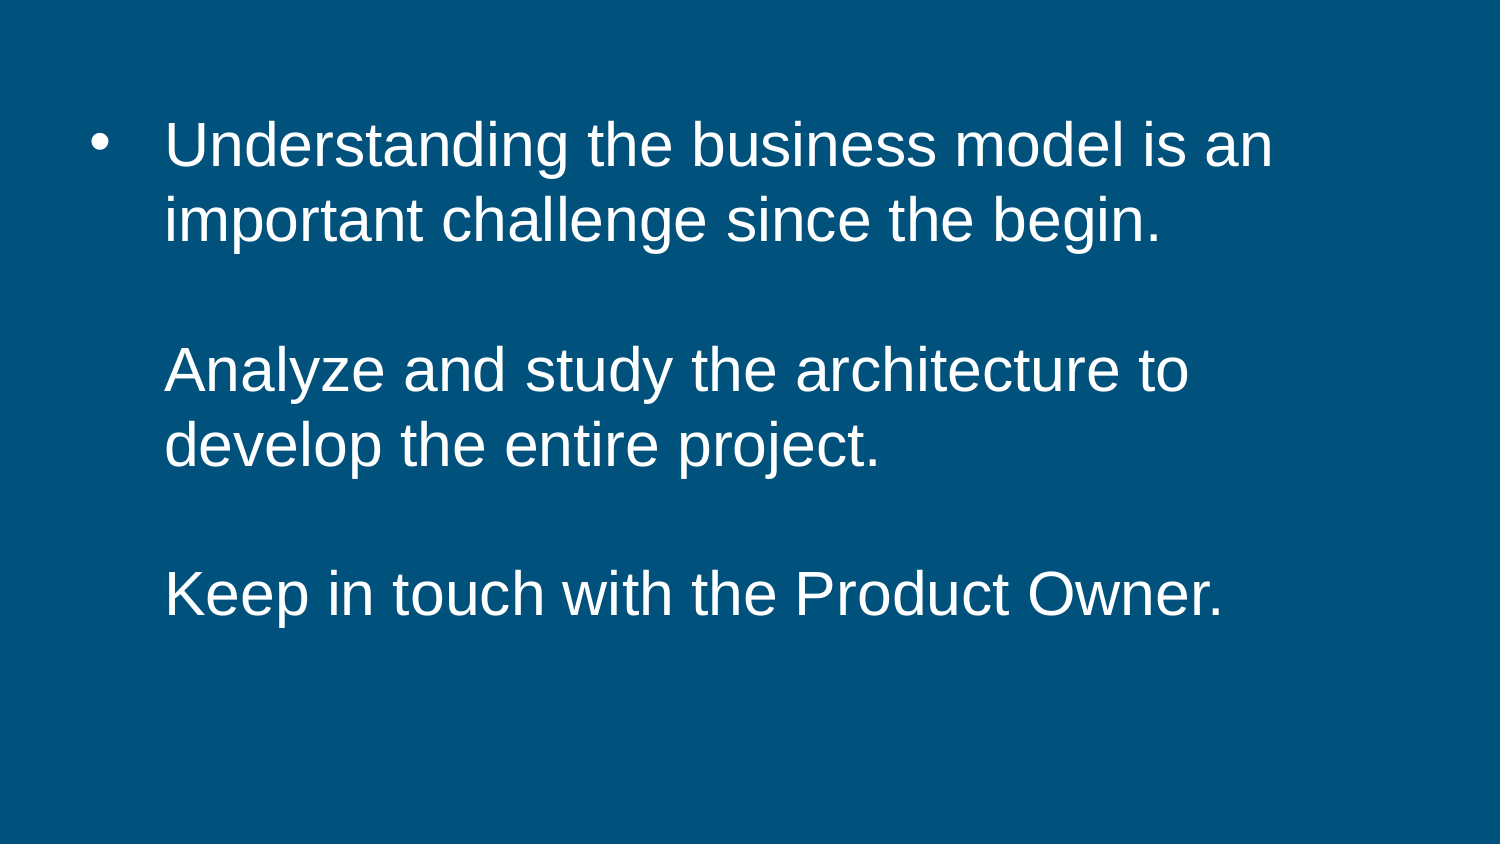

# Understanding the business model is an important challenge since the begin. Analyze and study the architecture to develop the entire project. Keep in touch with the Product Owner.